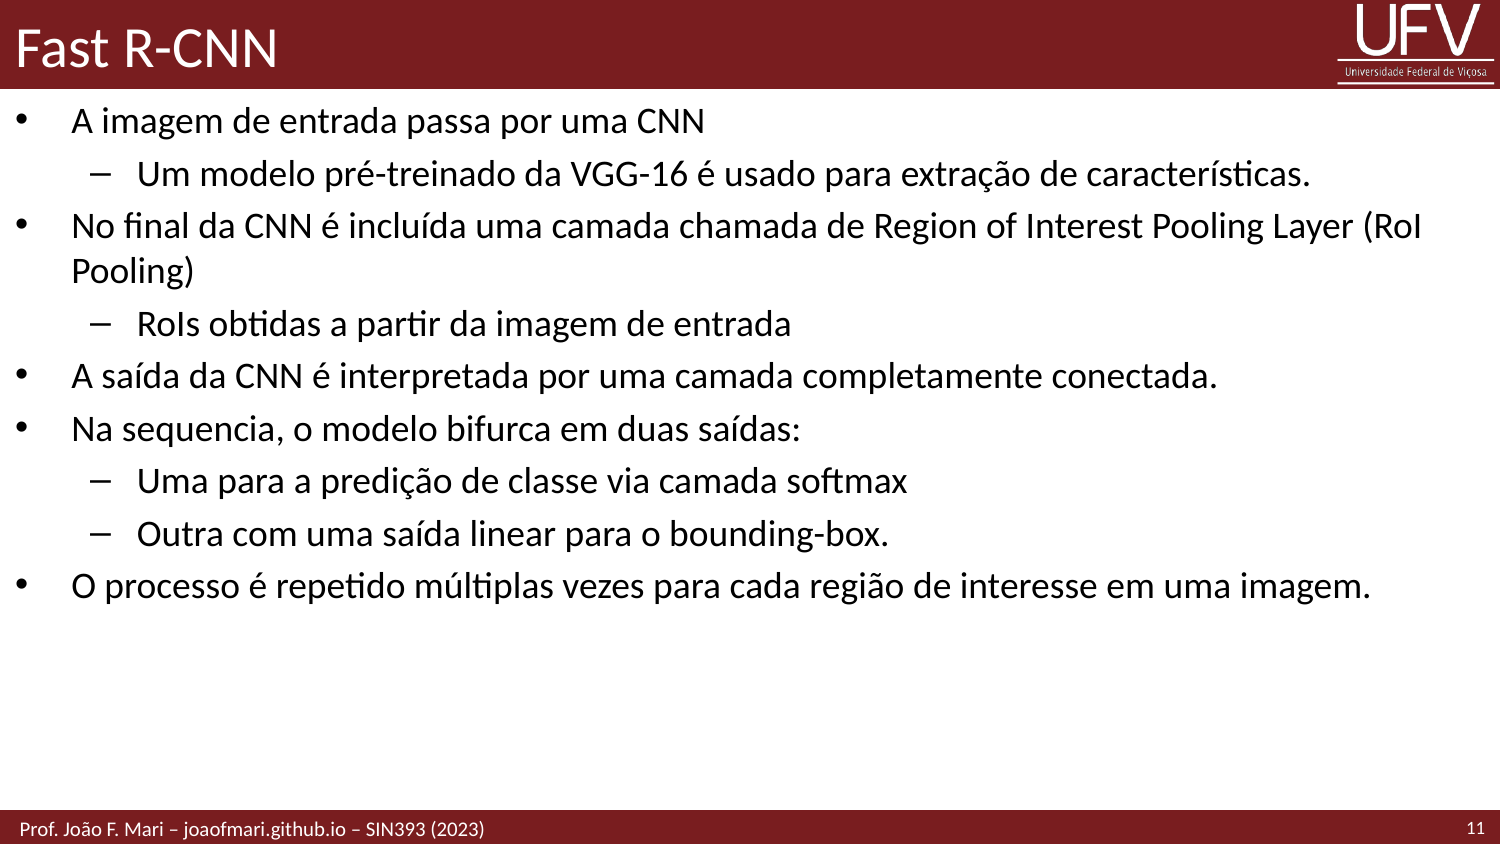

# Fast R-CNN
A imagem de entrada passa por uma CNN
Um modelo pré-treinado da VGG-16 é usado para extração de características.
No final da CNN é incluída uma camada chamada de Region of Interest Pooling Layer (RoI Pooling)
RoIs obtidas a partir da imagem de entrada
A saída da CNN é interpretada por uma camada completamente conectada.
Na sequencia, o modelo bifurca em duas saídas:
Uma para a predição de classe via camada softmax
Outra com uma saída linear para o bounding-box.
O processo é repetido múltiplas vezes para cada região de interesse em uma imagem.

11
 Prof. João F. Mari – joaofmari.github.io – SIN393 (2023)